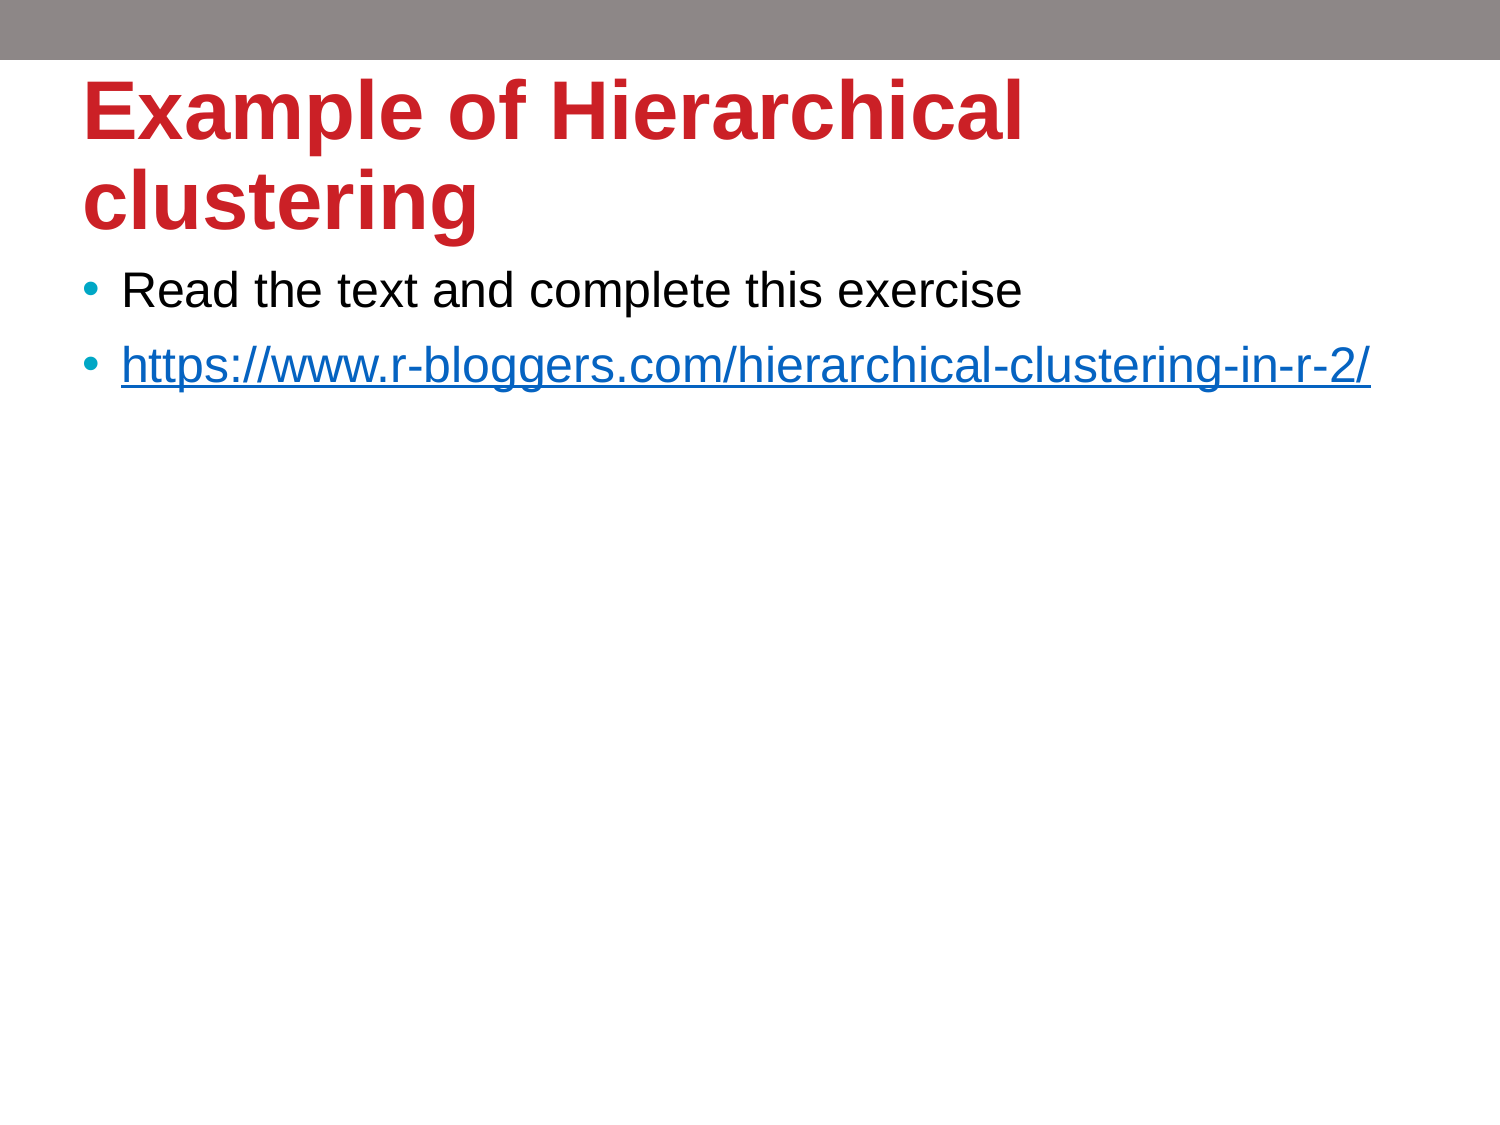

# Example of Hierarchical clustering
Read the text and complete this exercise
https://www.r-bloggers.com/hierarchical-clustering-in-r-2/